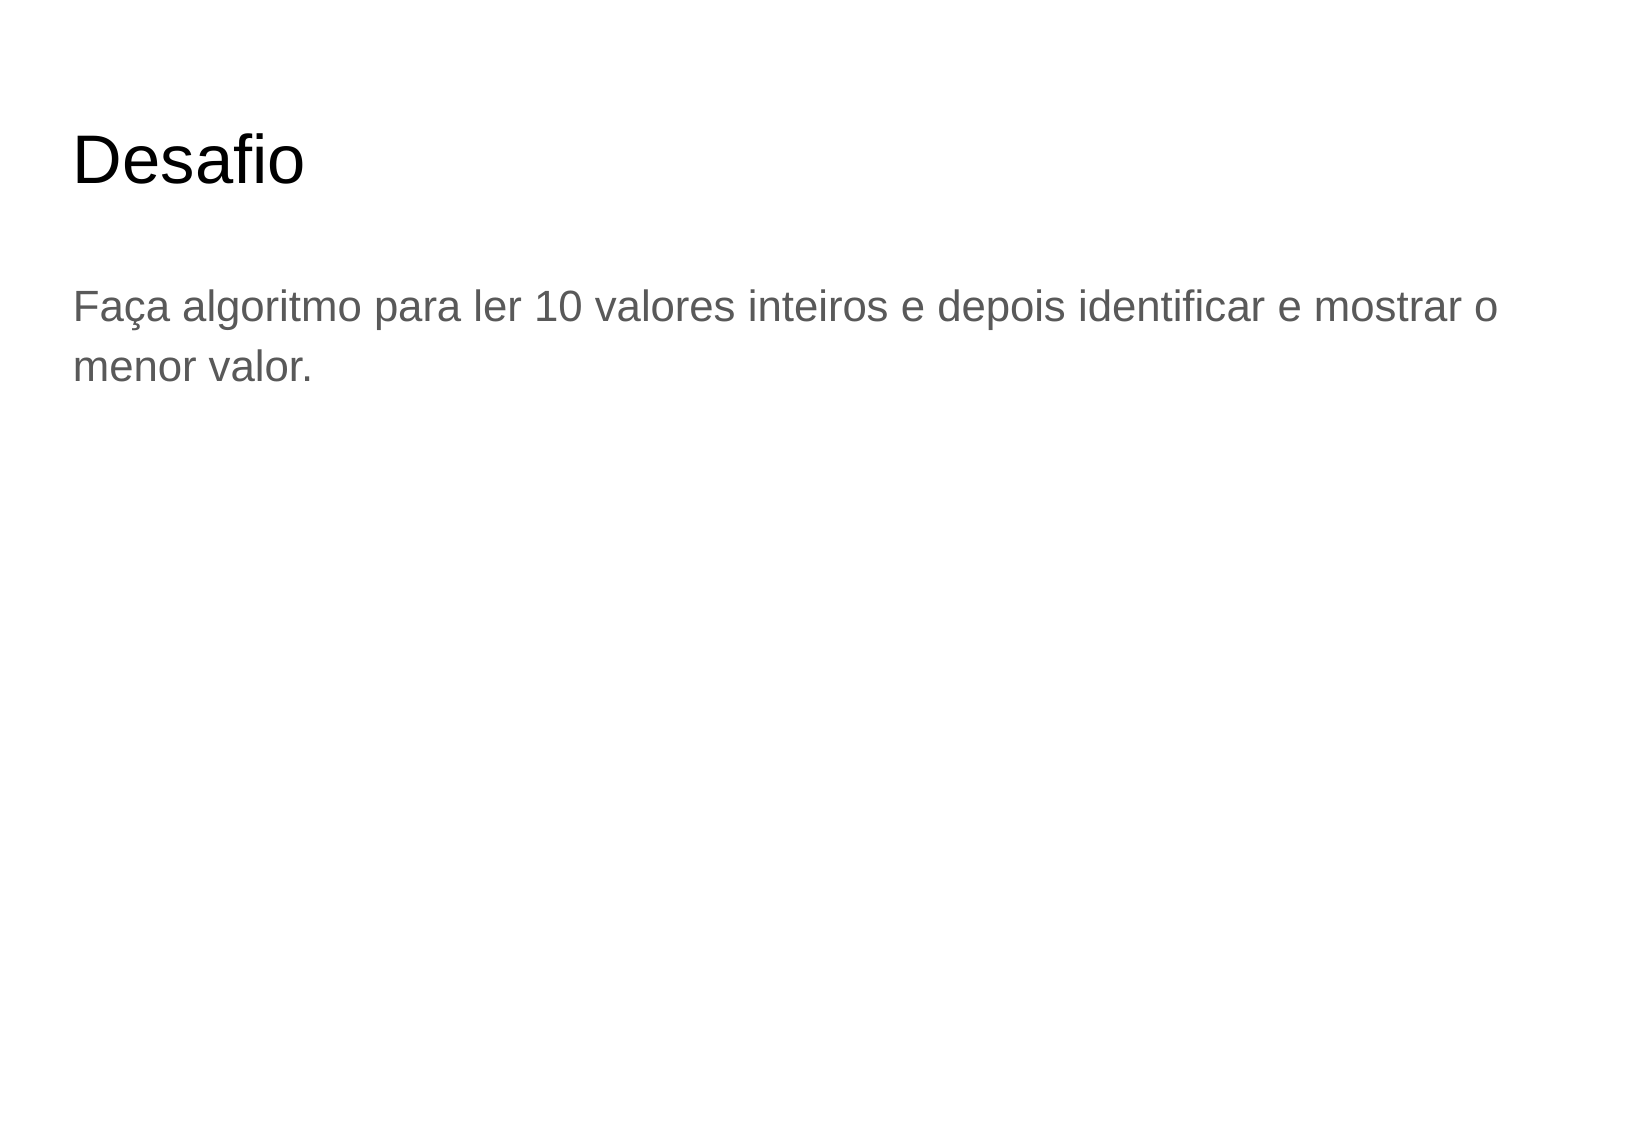

# Desafio
Faça algoritmo para ler 10 valores inteiros e depois identificar e mostrar o menor valor.